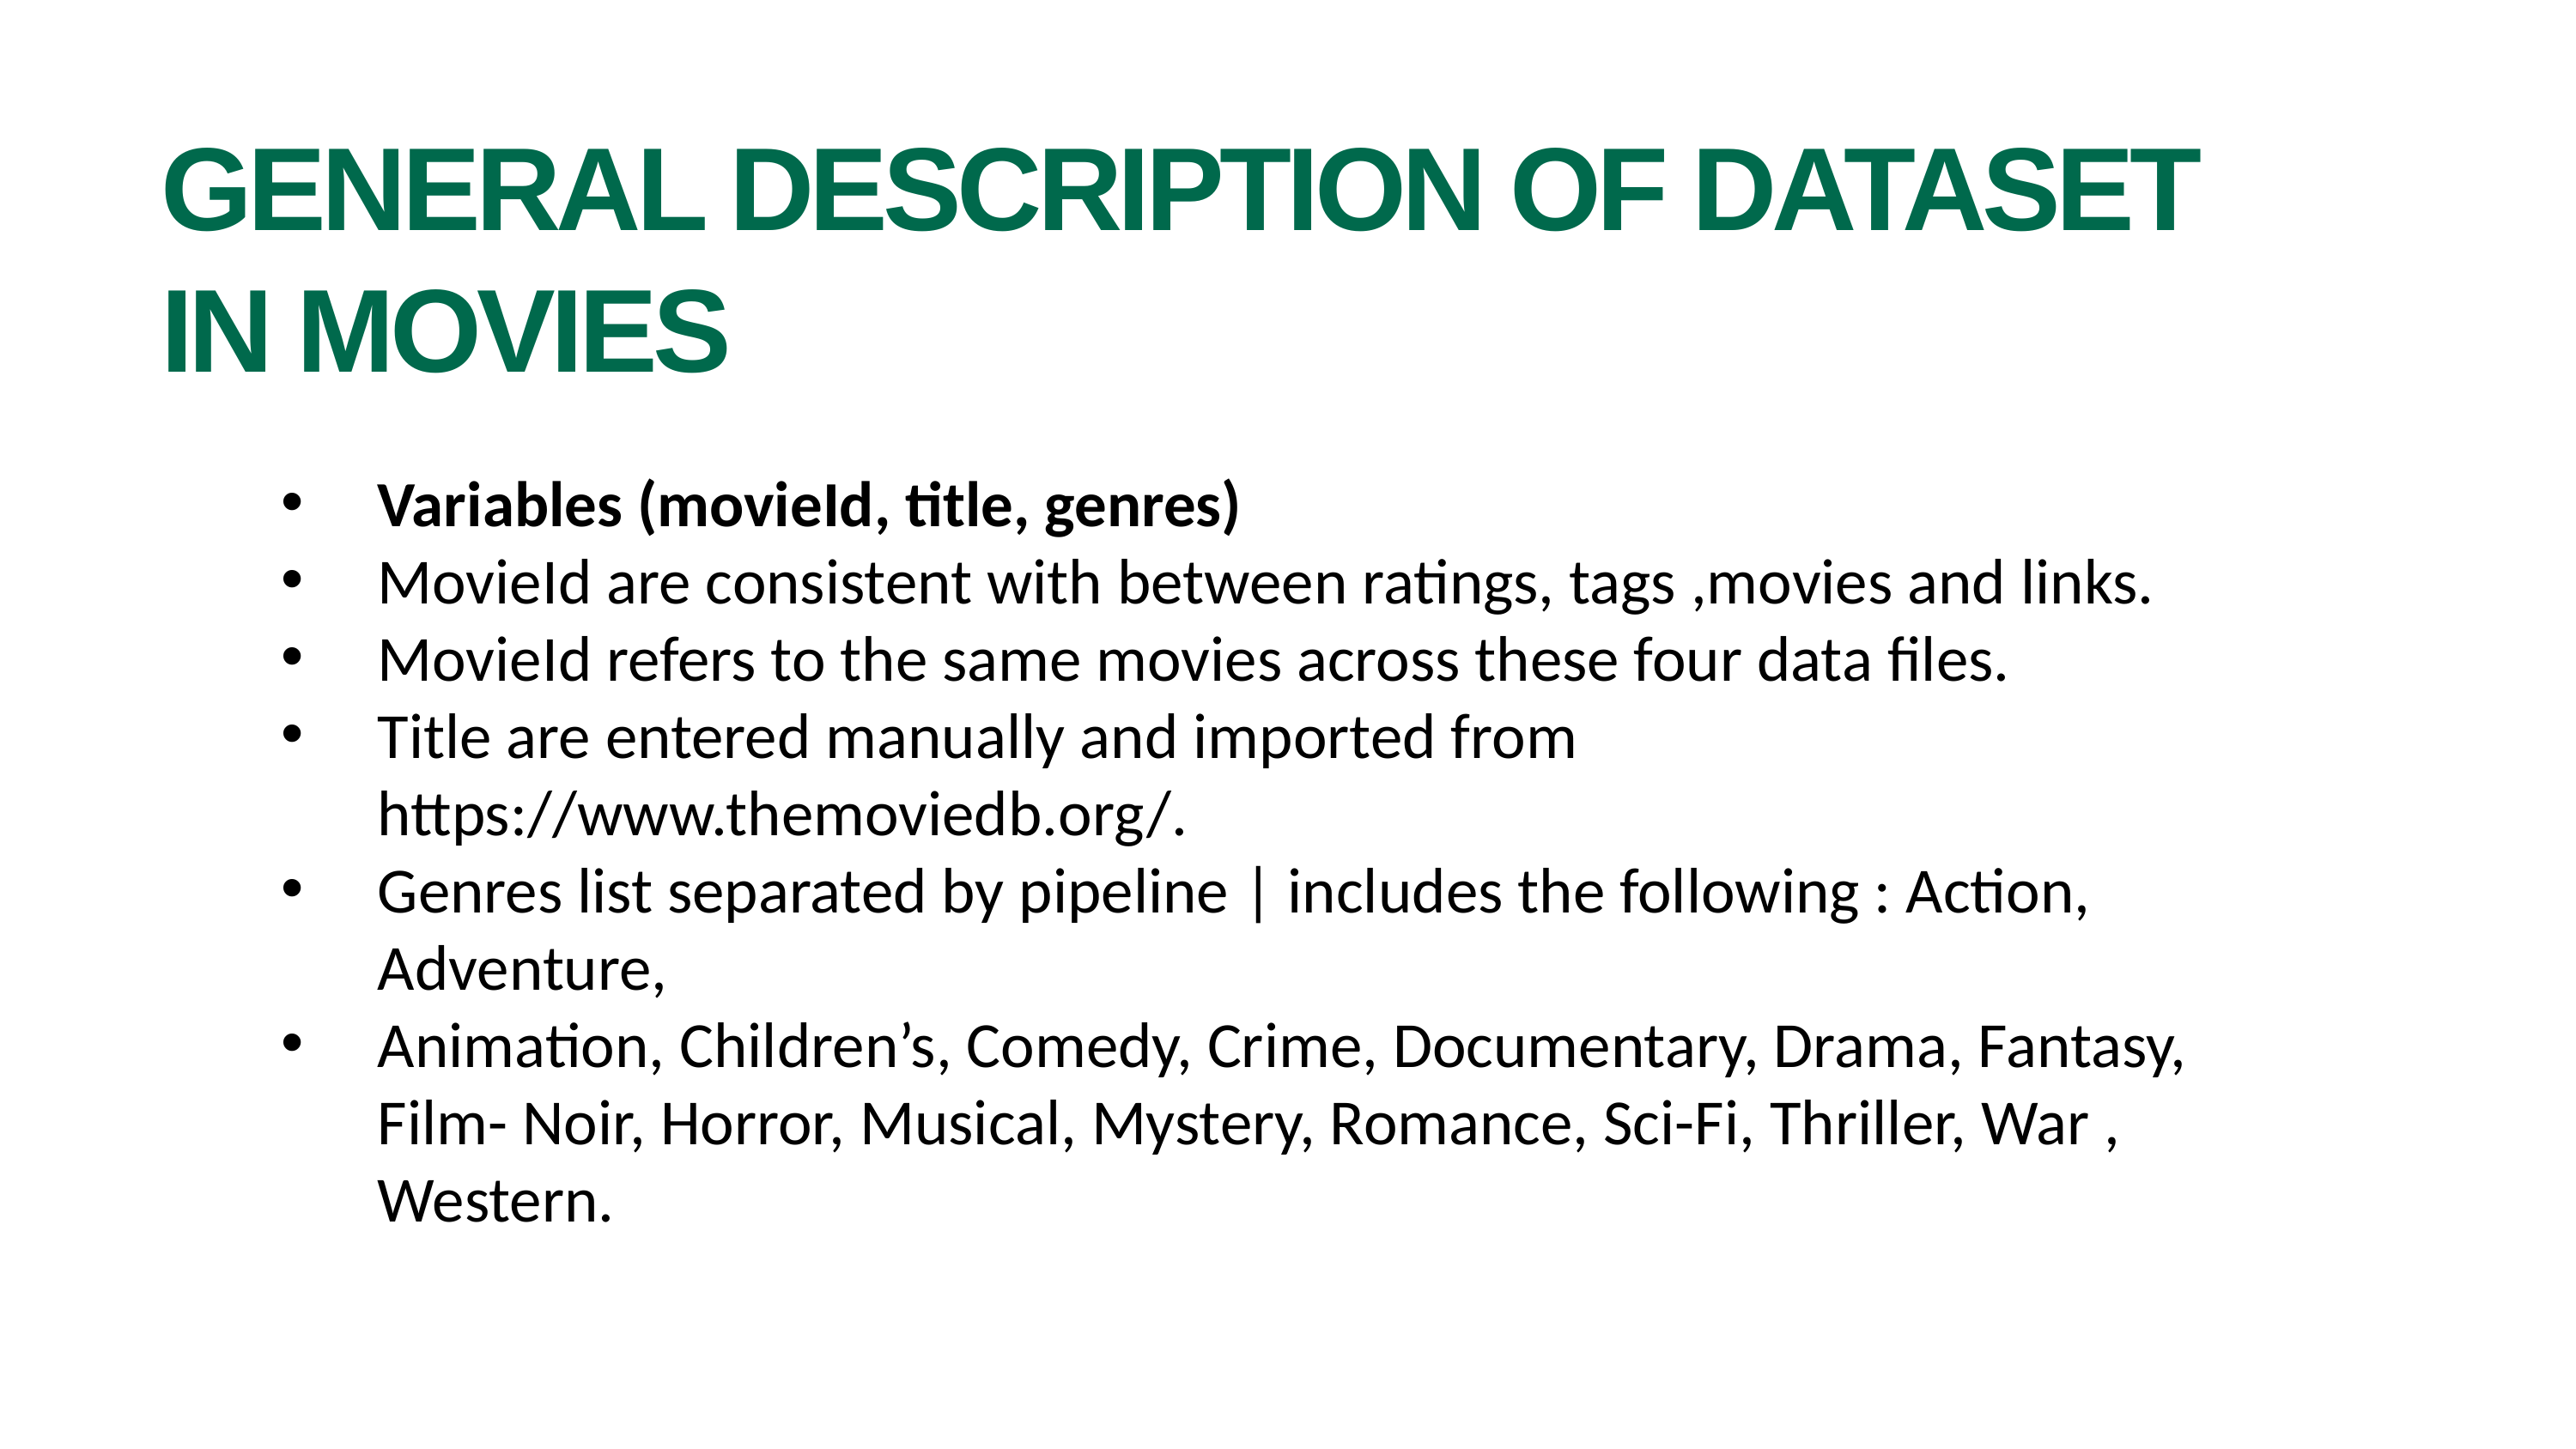

GENERAL DESCRIPTION OF DATASET IN MOVIES
Variables (movieId, title, genres)
MovieId are consistent with between ratings, tags ,movies and links.
MovieId refers to the same movies across these four data files.
Title are entered manually and imported from https://www.themoviedb.org/.
Genres list separated by pipeline | includes the following : Action, Adventure,
Animation, Children’s, Comedy, Crime, Documentary, Drama, Fantasy, Film- Noir, Horror, Musical, Mystery, Romance, Sci-Fi, Thriller, War , Western.